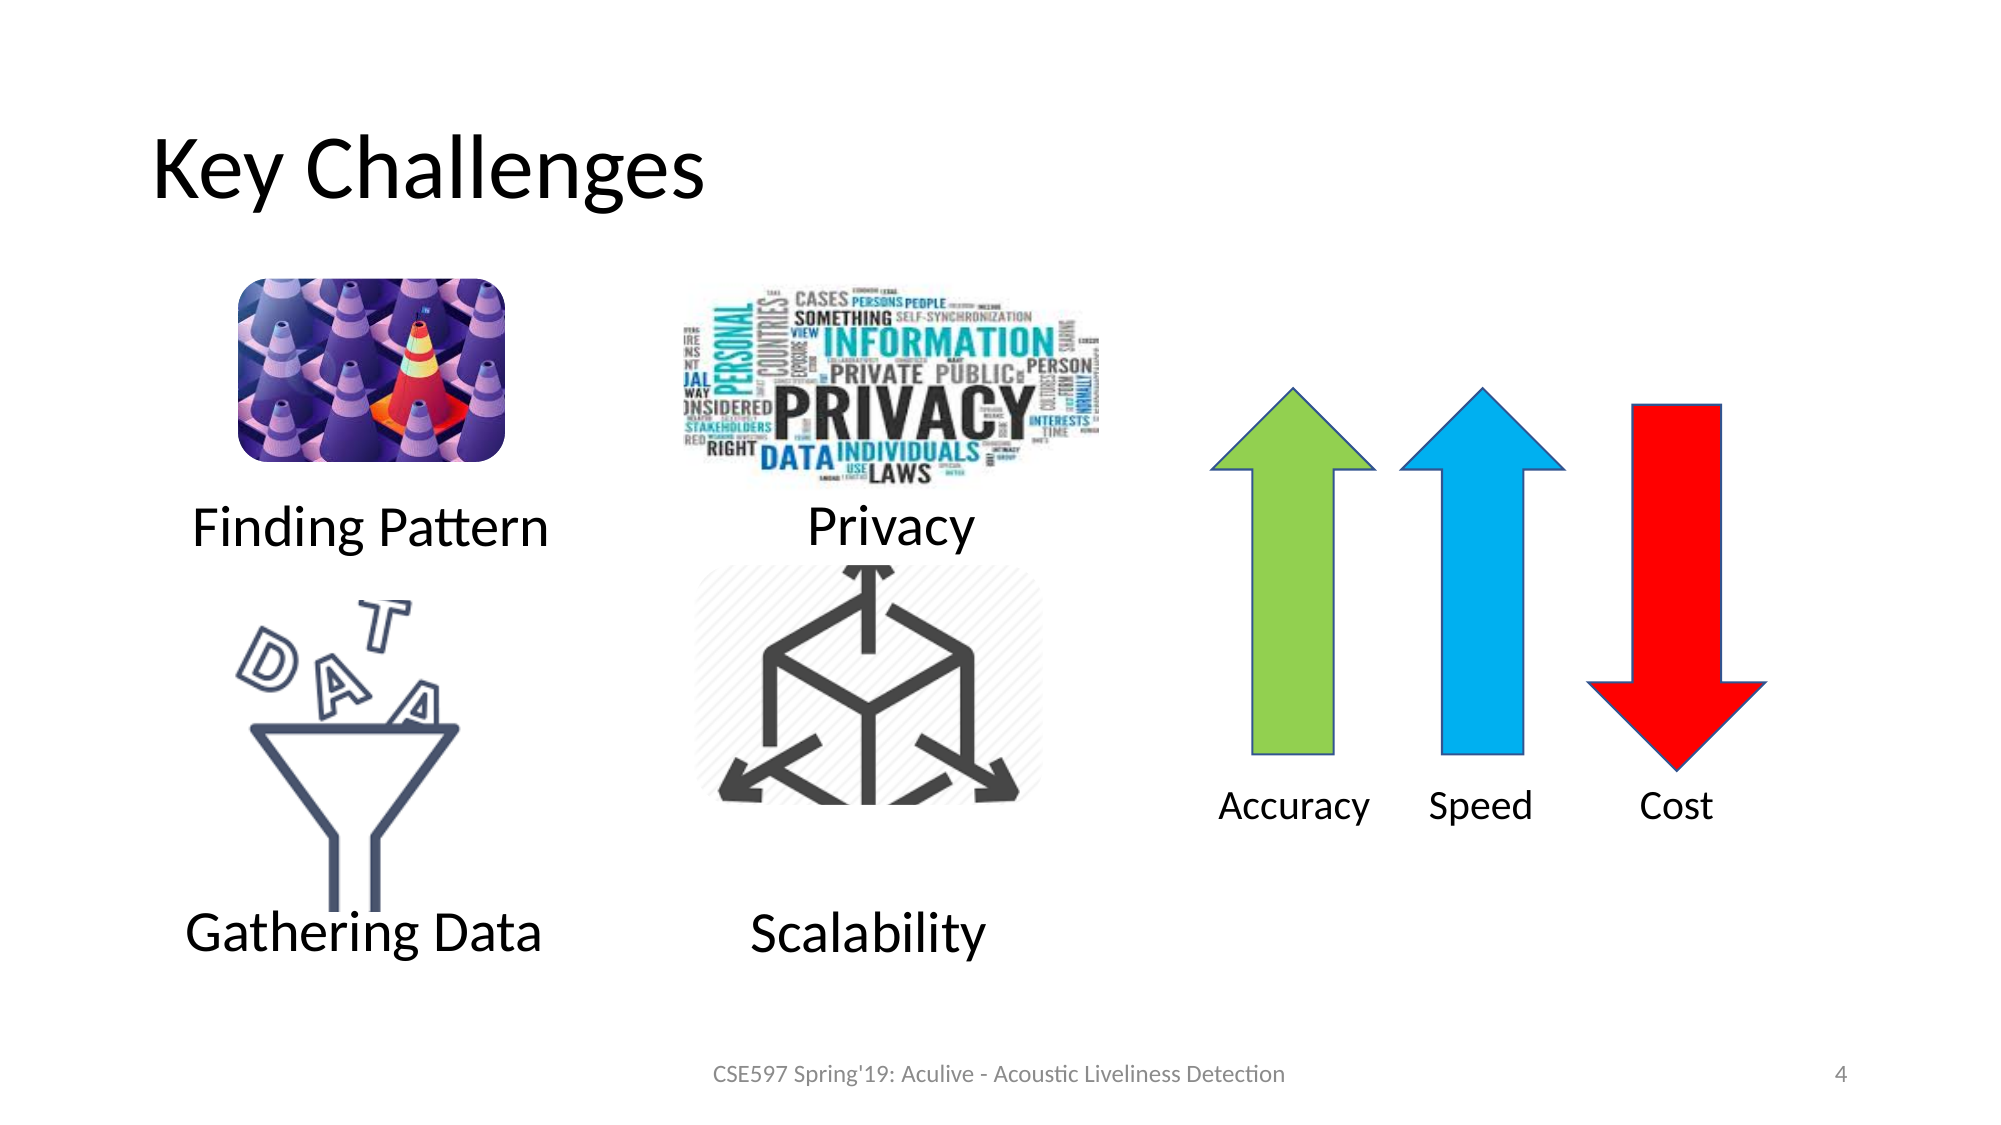

# Key Challenges
Privacy
Finding Pattern

Accuracy
Speed
Cost
Scalability
Gathering Data
CSE597 Spring'19: Aculive - Acoustic Liveliness Detection
4